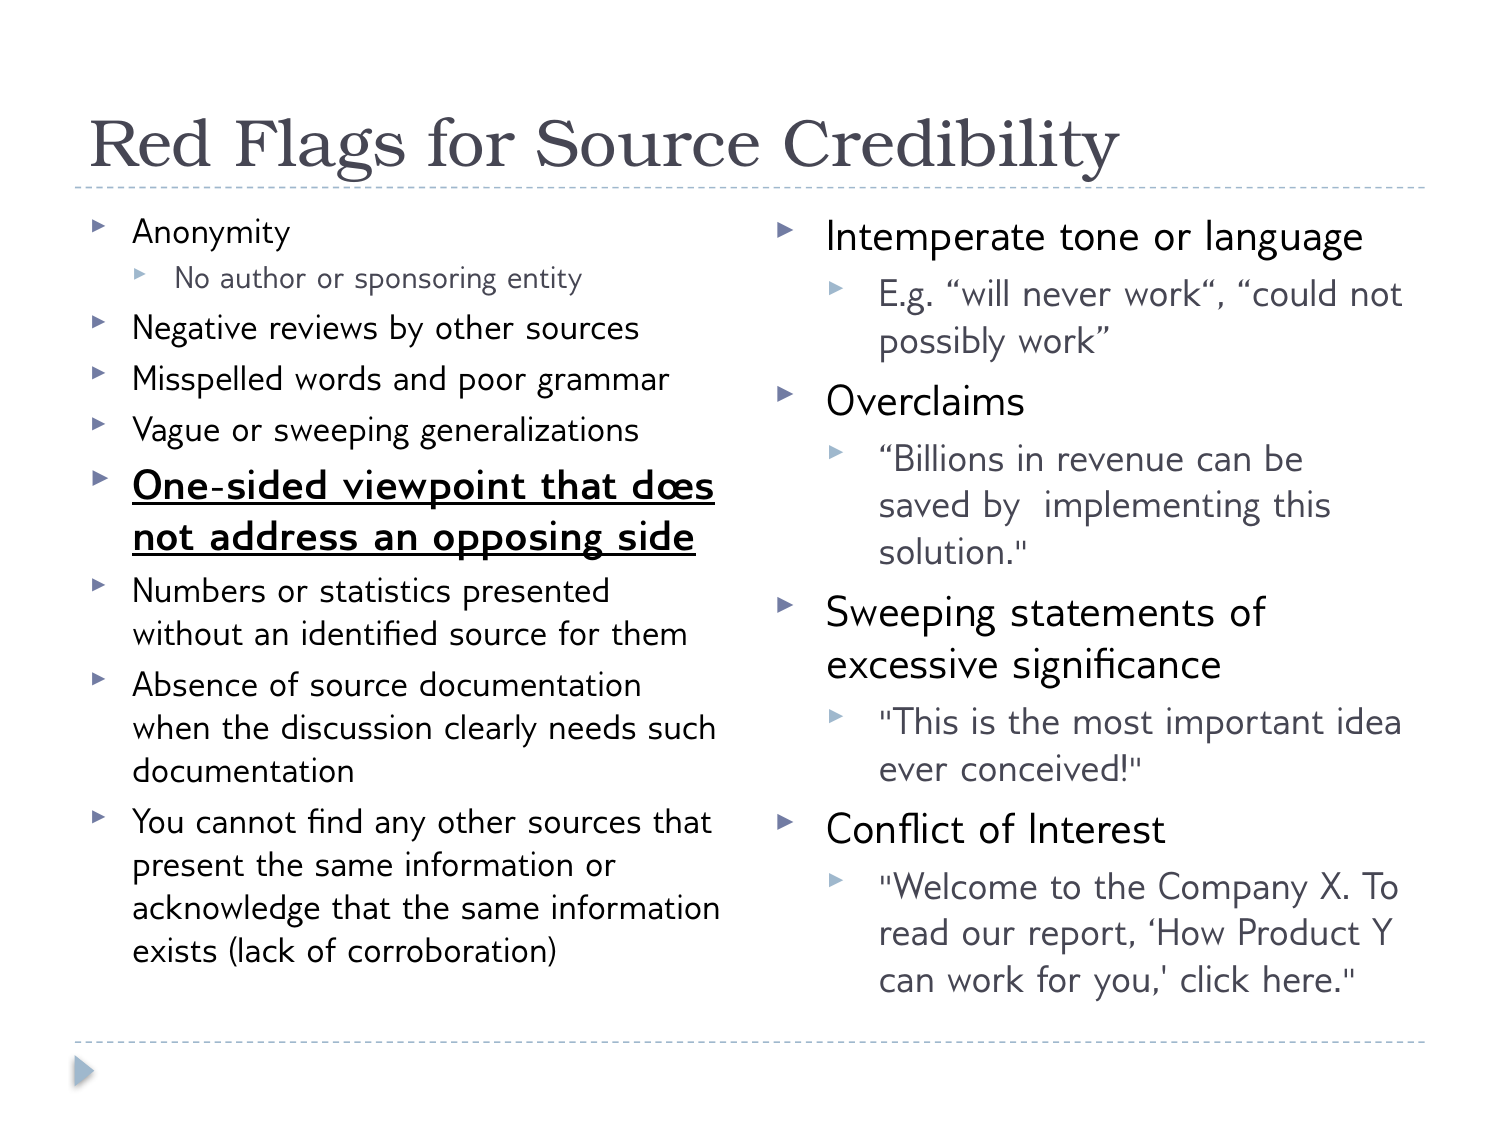

# Red Flags for Source Credibility
Intemperate tone or language
E.g. “will never work“, “could not possibly work”
Overclaims
“Billions in revenue can be saved by  implementing this solution."
Sweeping statements of excessive significance
"This is the most important idea ever conceived!"
Conflict of Interest
"Welcome to the Company X. To read our report, ‘How Product Y can work for you,' click here."
Anonymity
No author or sponsoring entity
Negative reviews by other sources
Misspelled words and poor grammar
Vague or sweeping generalizations
One-sided viewpoint that does not address an opposing side
Numbers or statistics presented without an identified source for them
Absence of source documentation when the discussion clearly needs such documentation
You cannot find any other sources that present the same information or acknowledge that the same information exists (lack of corroboration)